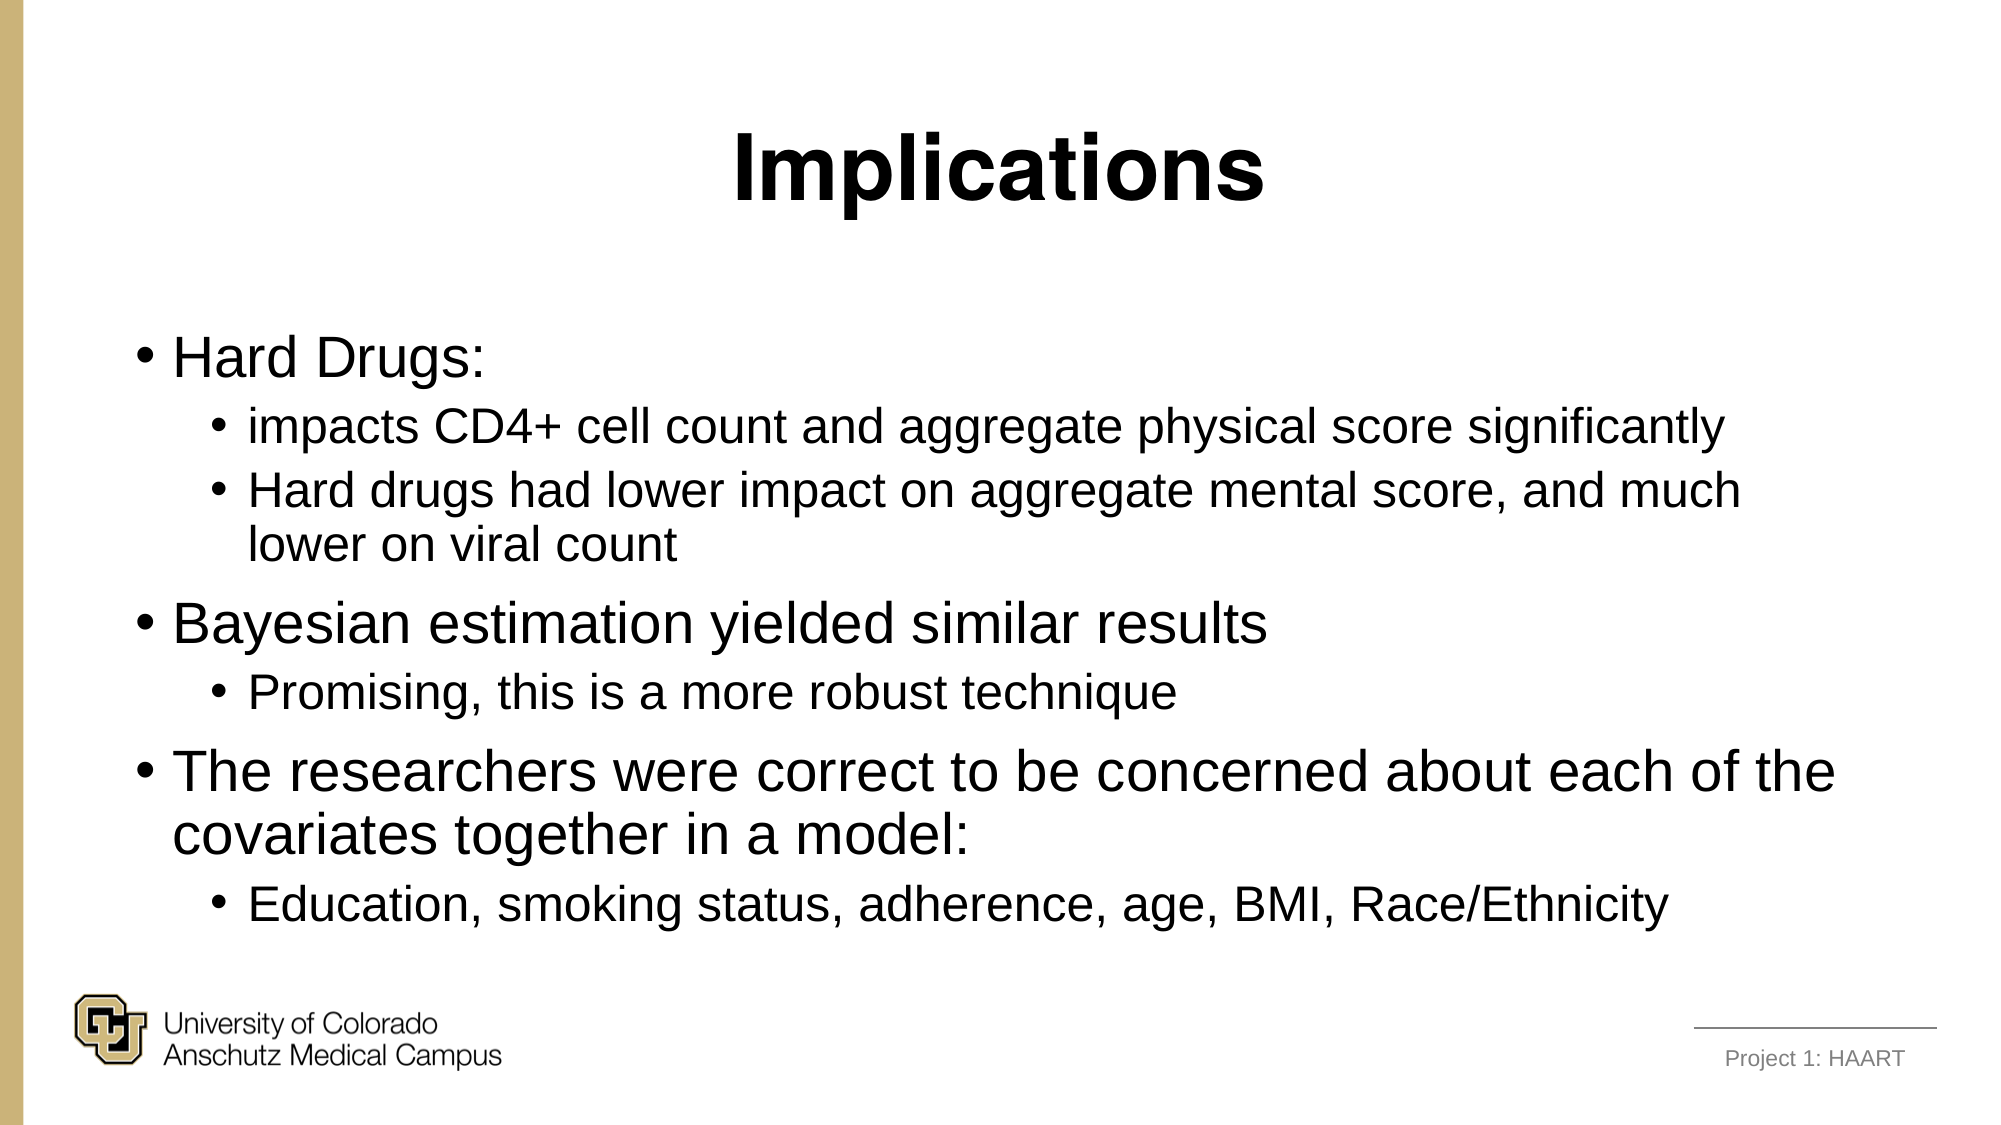

Implications
Hard Drugs:
impacts CD4+ cell count and aggregate physical score significantly
Hard drugs had lower impact on aggregate mental score, and much lower on viral count
Bayesian estimation yielded similar results
Promising, this is a more robust technique
The researchers were correct to be concerned about each of the covariates together in a model:
Education, smoking status, adherence, age, BMI, Race/Ethnicity